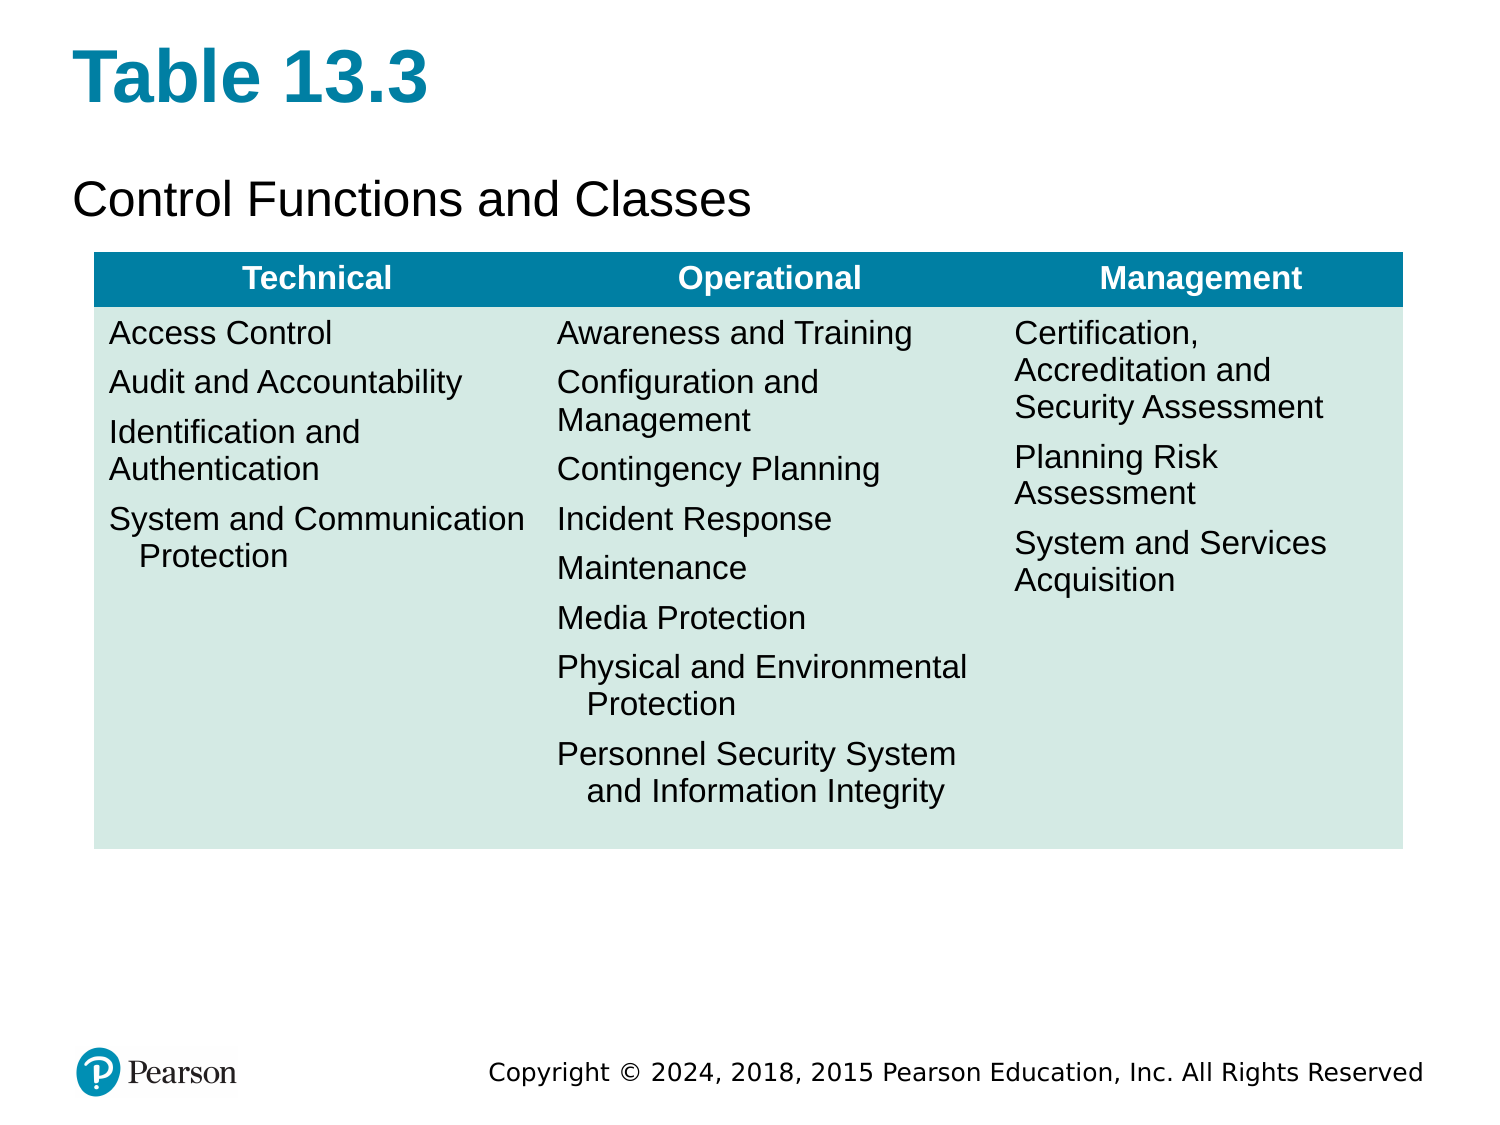

# Table 13.3
Control Functions and Classes
| Technical | Operational | Management |
| --- | --- | --- |
| Access Control Audit and Accountability Identification and Authentication System and Communication Protection | Awareness and Training Configuration and Management Contingency Planning Incident Response Maintenance Media Protection Physical and Environmental Protection Personnel Security System and Information Integrity | Certification, Accreditation and Security Assessment Planning Risk Assessment System and Services Acquisition |